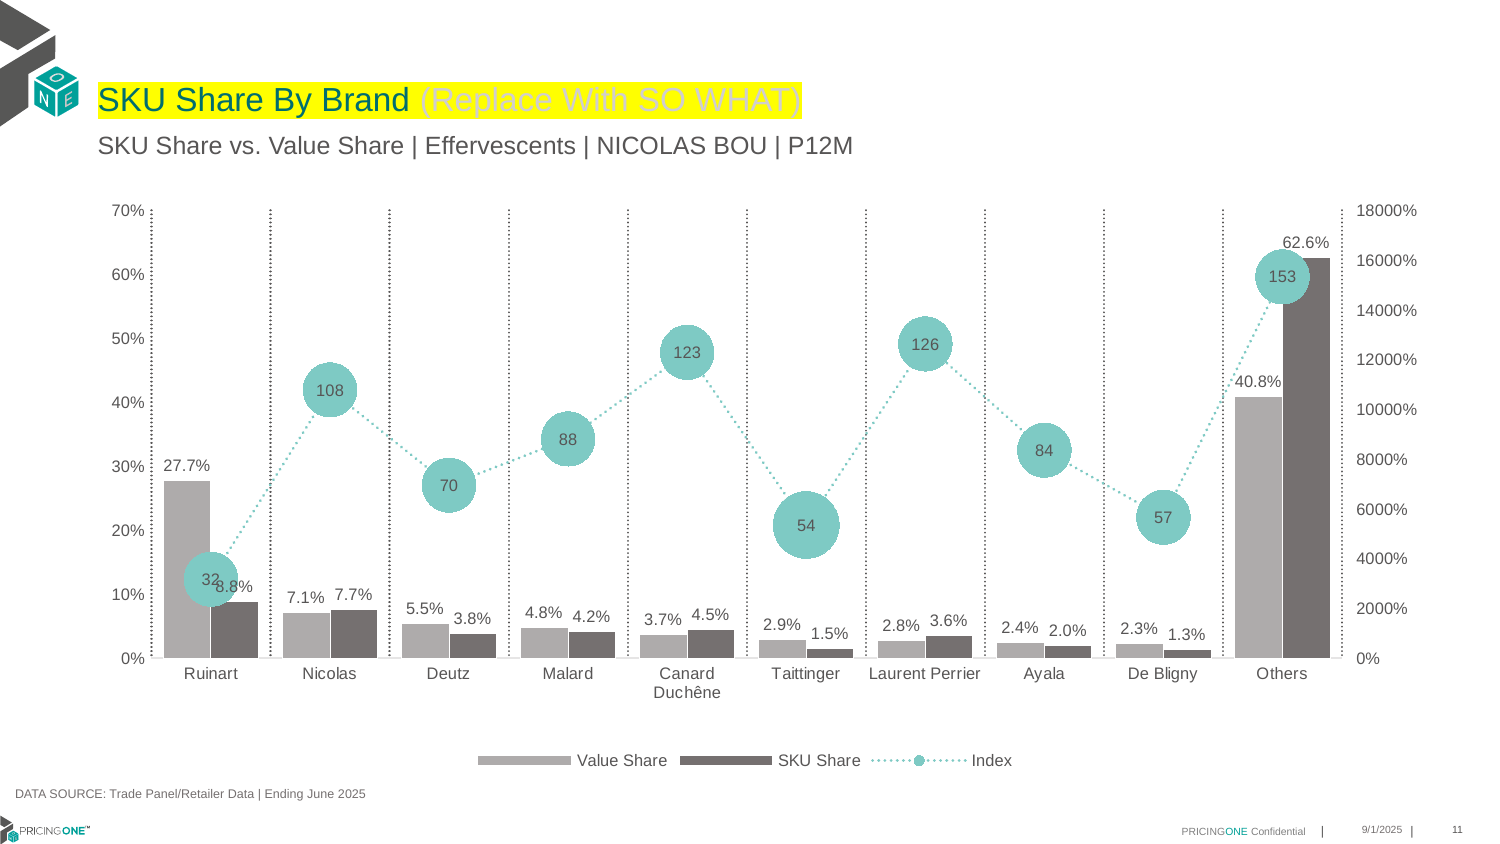

# SKU Share By Brand (Replace With SO WHAT)
SKU Share vs. Value Share | Effervescents | NICOLAS BOU | P12M

### Chart

| Category | Value Share | SKU Share | Index |
|---|---|---|---|
| Ruinart | 0.2769745824083198 | 0.08793009284543968 | 31.746628907562325 |
| Nicolas | 0.07107428205097764 | 0.07664300018204989 | 107.83506772123019 |
| Deutz | 0.05485735994206546 | 0.03813945020935737 | 69.52476431537394 |
| Malard | 0.04751819358208778 | 0.041871472783542696 | 88.11671830750392 |
| Canard Duchêne | 0.03674569349304904 | 0.04514837065355908 | 122.86710730360694 |
| Taittinger | 0.02890316146878302 | 0.015474239941744041 | 53.53822611570385 |
| Laurent Perrier | 0.02825733382403571 | 0.03568177680684508 | 126.27439315061683 |
| Ayala | 0.02384576116248976 | 0.019934462042599674 | 83.59750777826837 |
| De Bligny | 0.023461113815250553 | 0.013289641361733117 | 56.64539828068342 |
| Others | 0.4083625182529412 | 0.6258874931731295 | 153.26761521865546 |
DATA SOURCE: Trade Panel/Retailer Data | Ending June 2025

9/1/2025
11